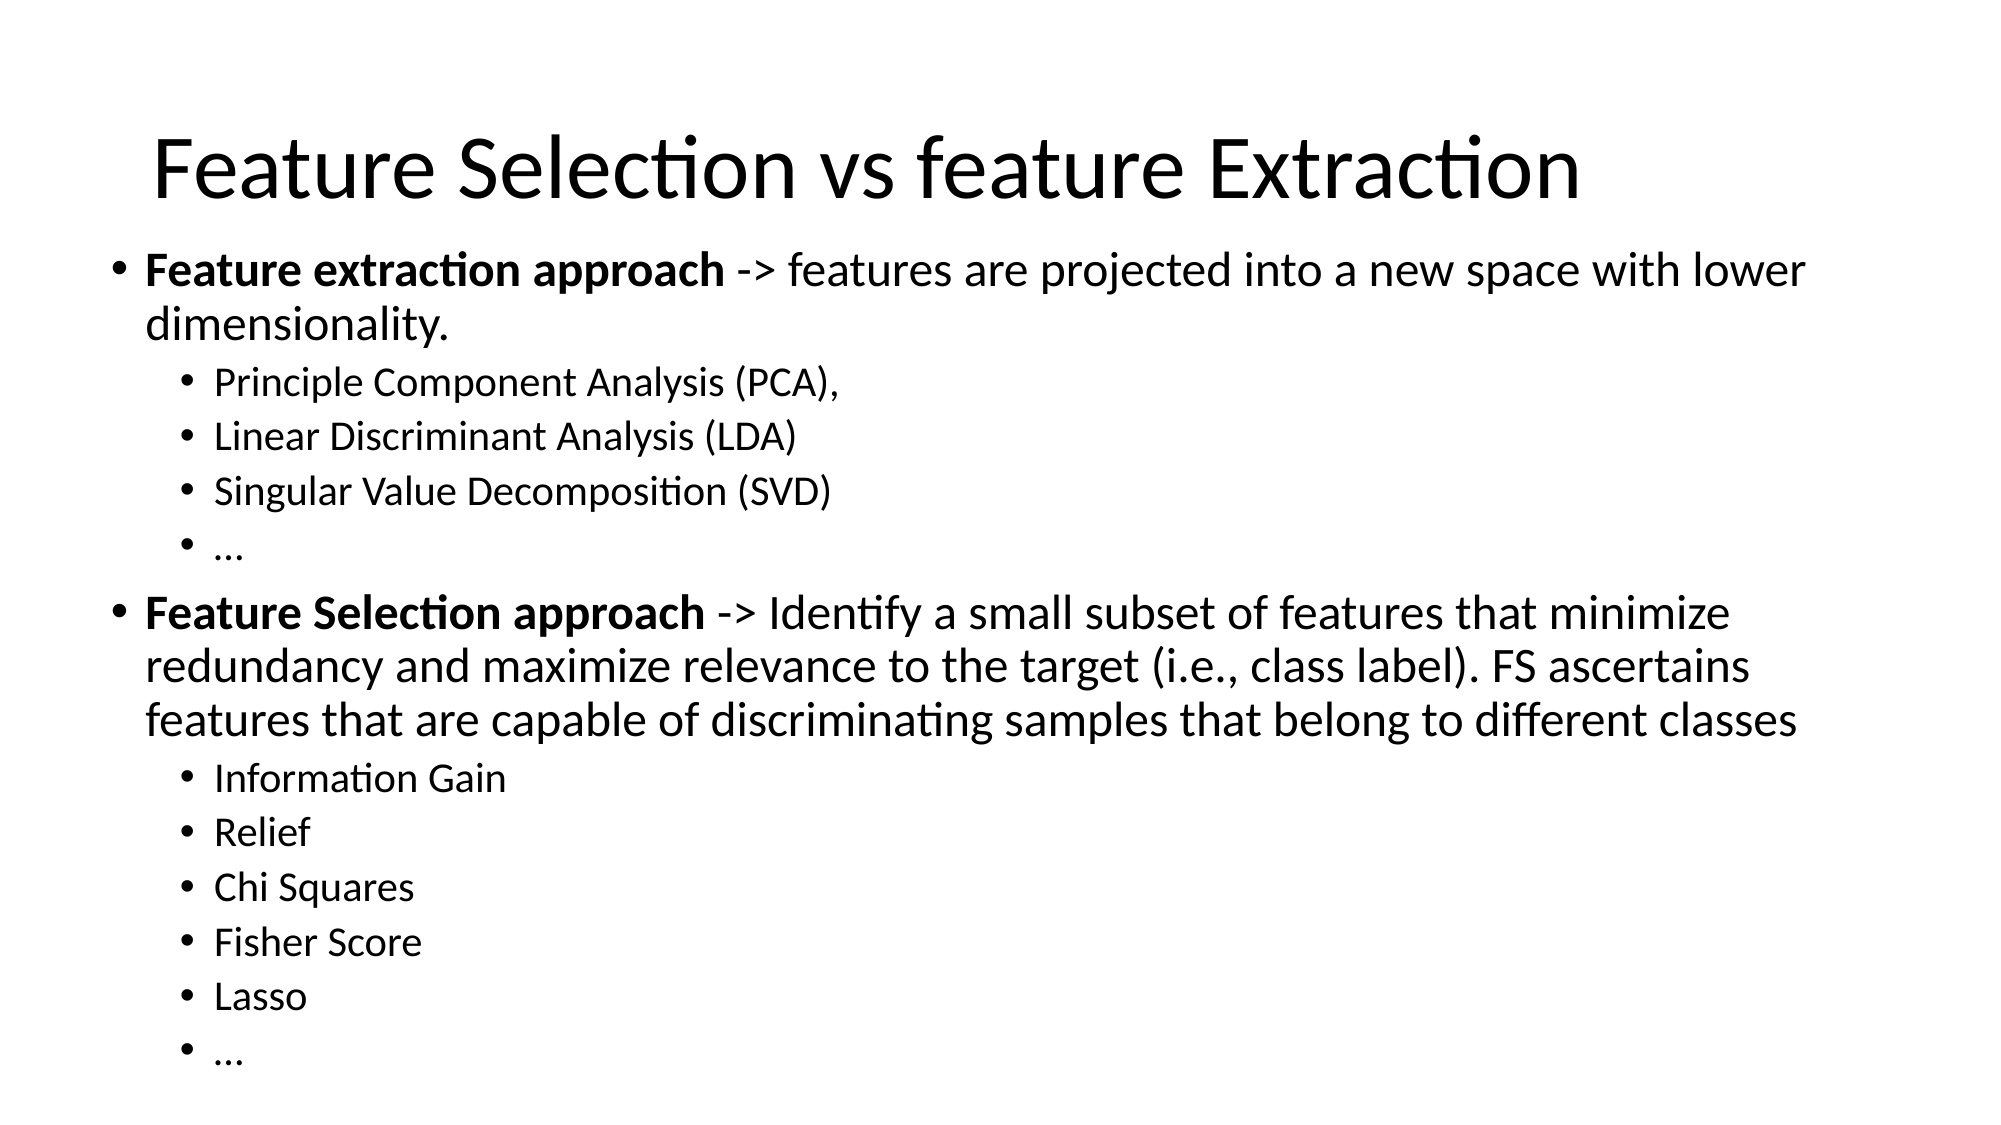

# Feature Selection vs feature Extraction
Feature extraction approach -> features are projected into a new space with lower dimensionality.
Principle Component Analysis (PCA),
Linear Discriminant Analysis (LDA)
Singular Value Decomposition (SVD)
…
Feature Selection approach -> Identify a small subset of features that minimize redundancy and maximize relevance to the target (i.e., class label). FS ascertains features that are capable of discriminating samples that belong to different classes
Information Gain
Relief
Chi Squares
Fisher Score
Lasso
…